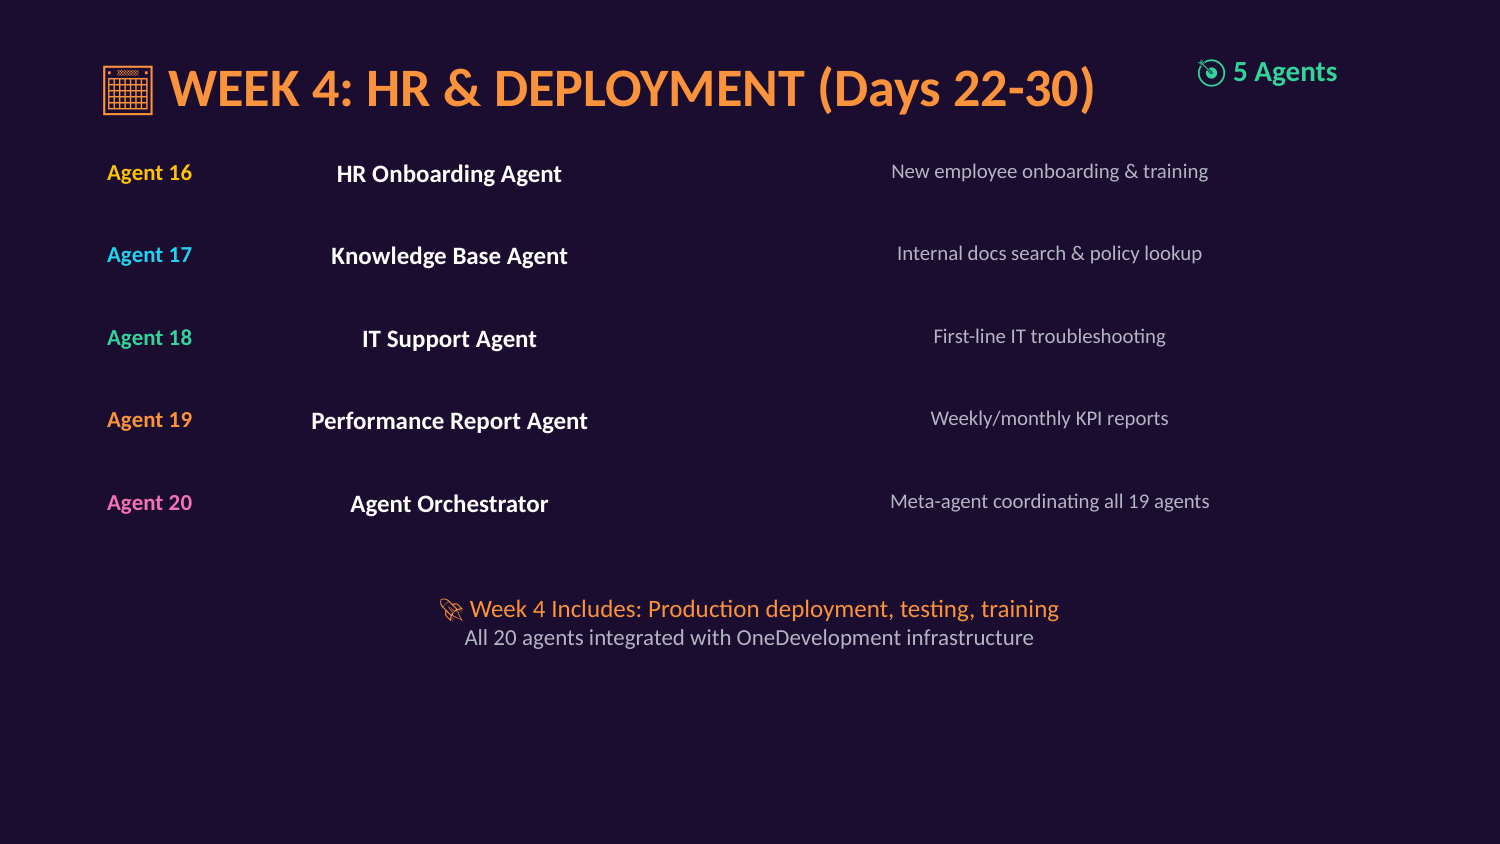

📅 WEEK 4: HR & DEPLOYMENT (Days 22-30)
🎯 5 Agents
Agent 16
HR Onboarding Agent
New employee onboarding & training
Agent 17
Knowledge Base Agent
Internal docs search & policy lookup
Agent 18
IT Support Agent
First-line IT troubleshooting
Agent 19
Performance Report Agent
Weekly/monthly KPI reports
Agent 20
Agent Orchestrator
Meta-agent coordinating all 19 agents
🚀 Week 4 Includes: Production deployment, testing, training
All 20 agents integrated with OneDevelopment infrastructure